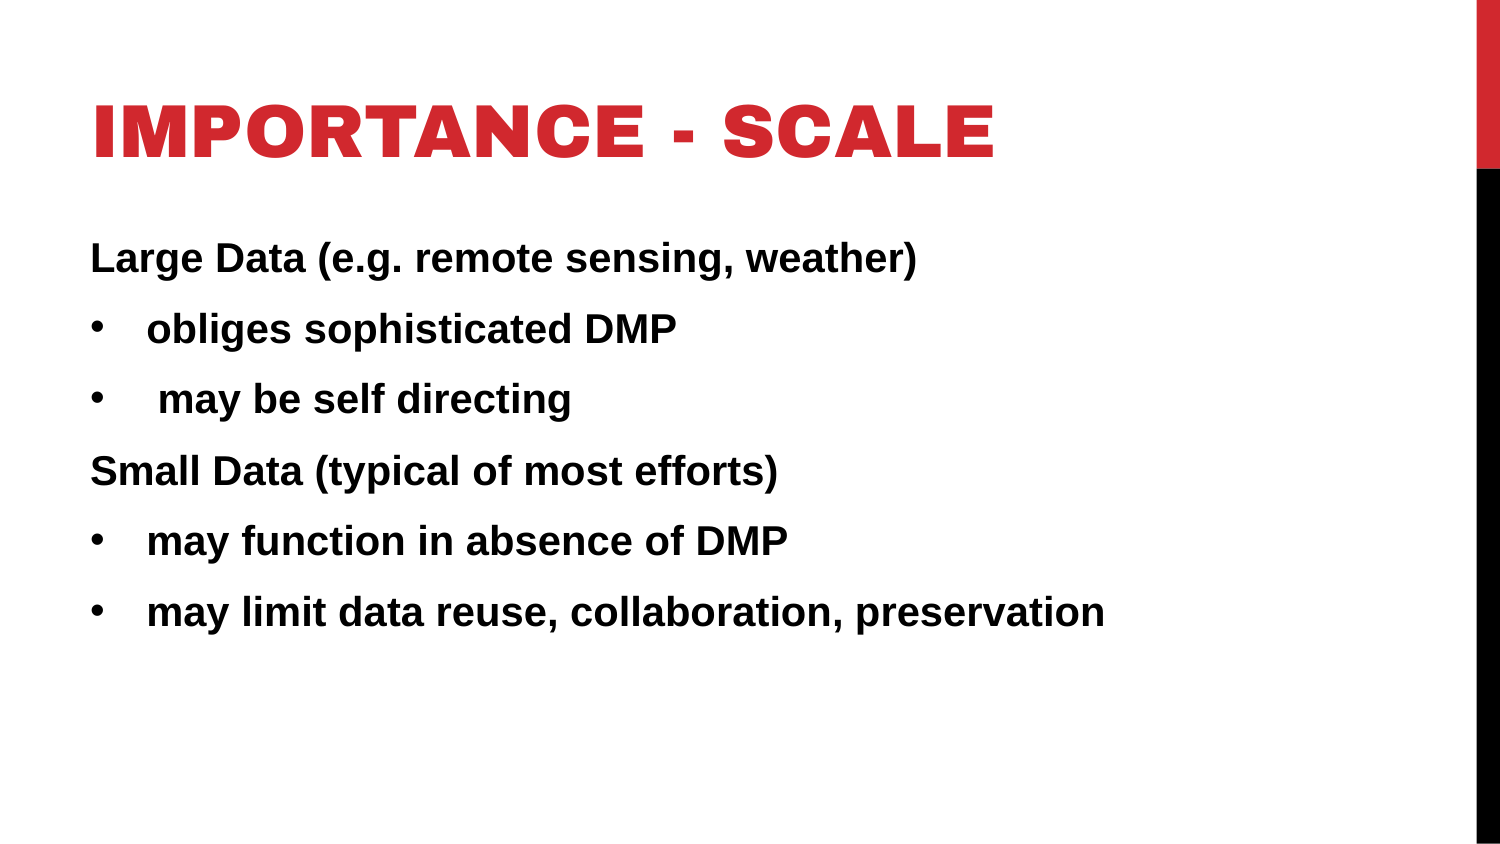

# Importance - Scale
Large Data (e.g. remote sensing, weather)
obliges sophisticated DMP
 may be self directing
Small Data (typical of most efforts)
may function in absence of DMP
may limit data reuse, collaboration, preservation